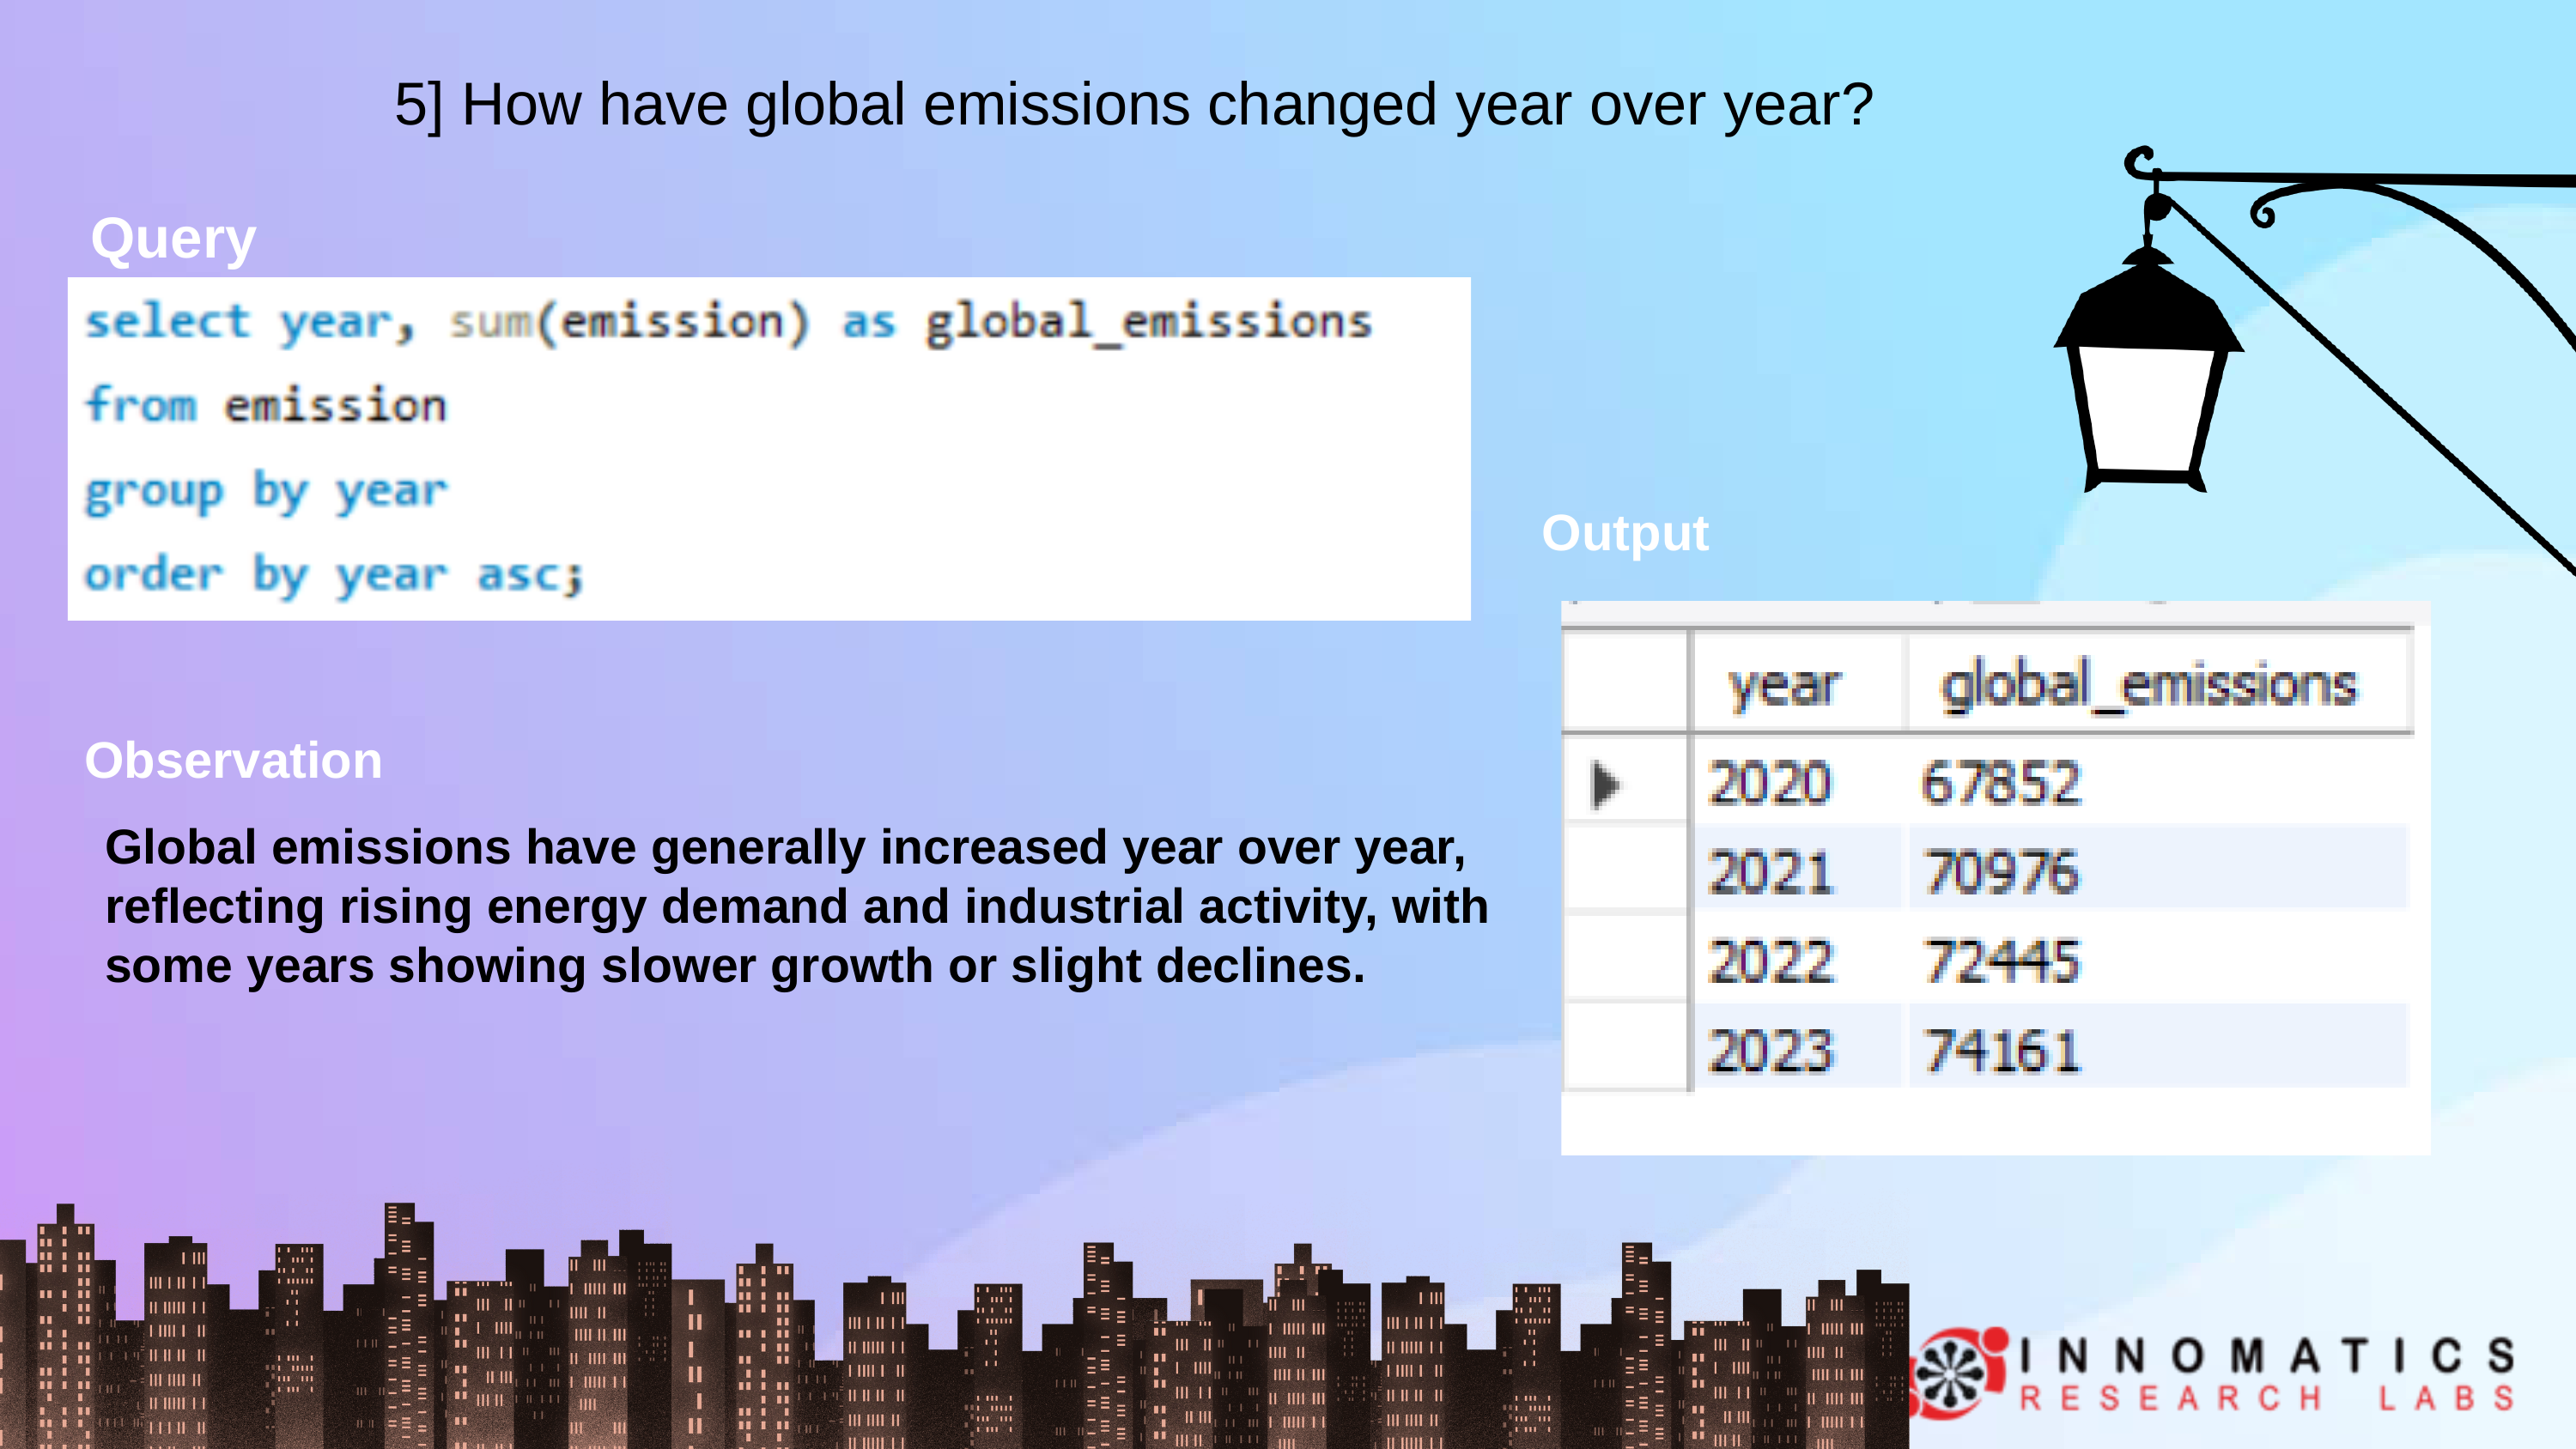

5] How have global emissions changed year over year?

Query

Output

Observation
Global emissions have generally increased year over year, reflecting rising energy demand and industrial activity, with some years showing slower growth or slight declines.